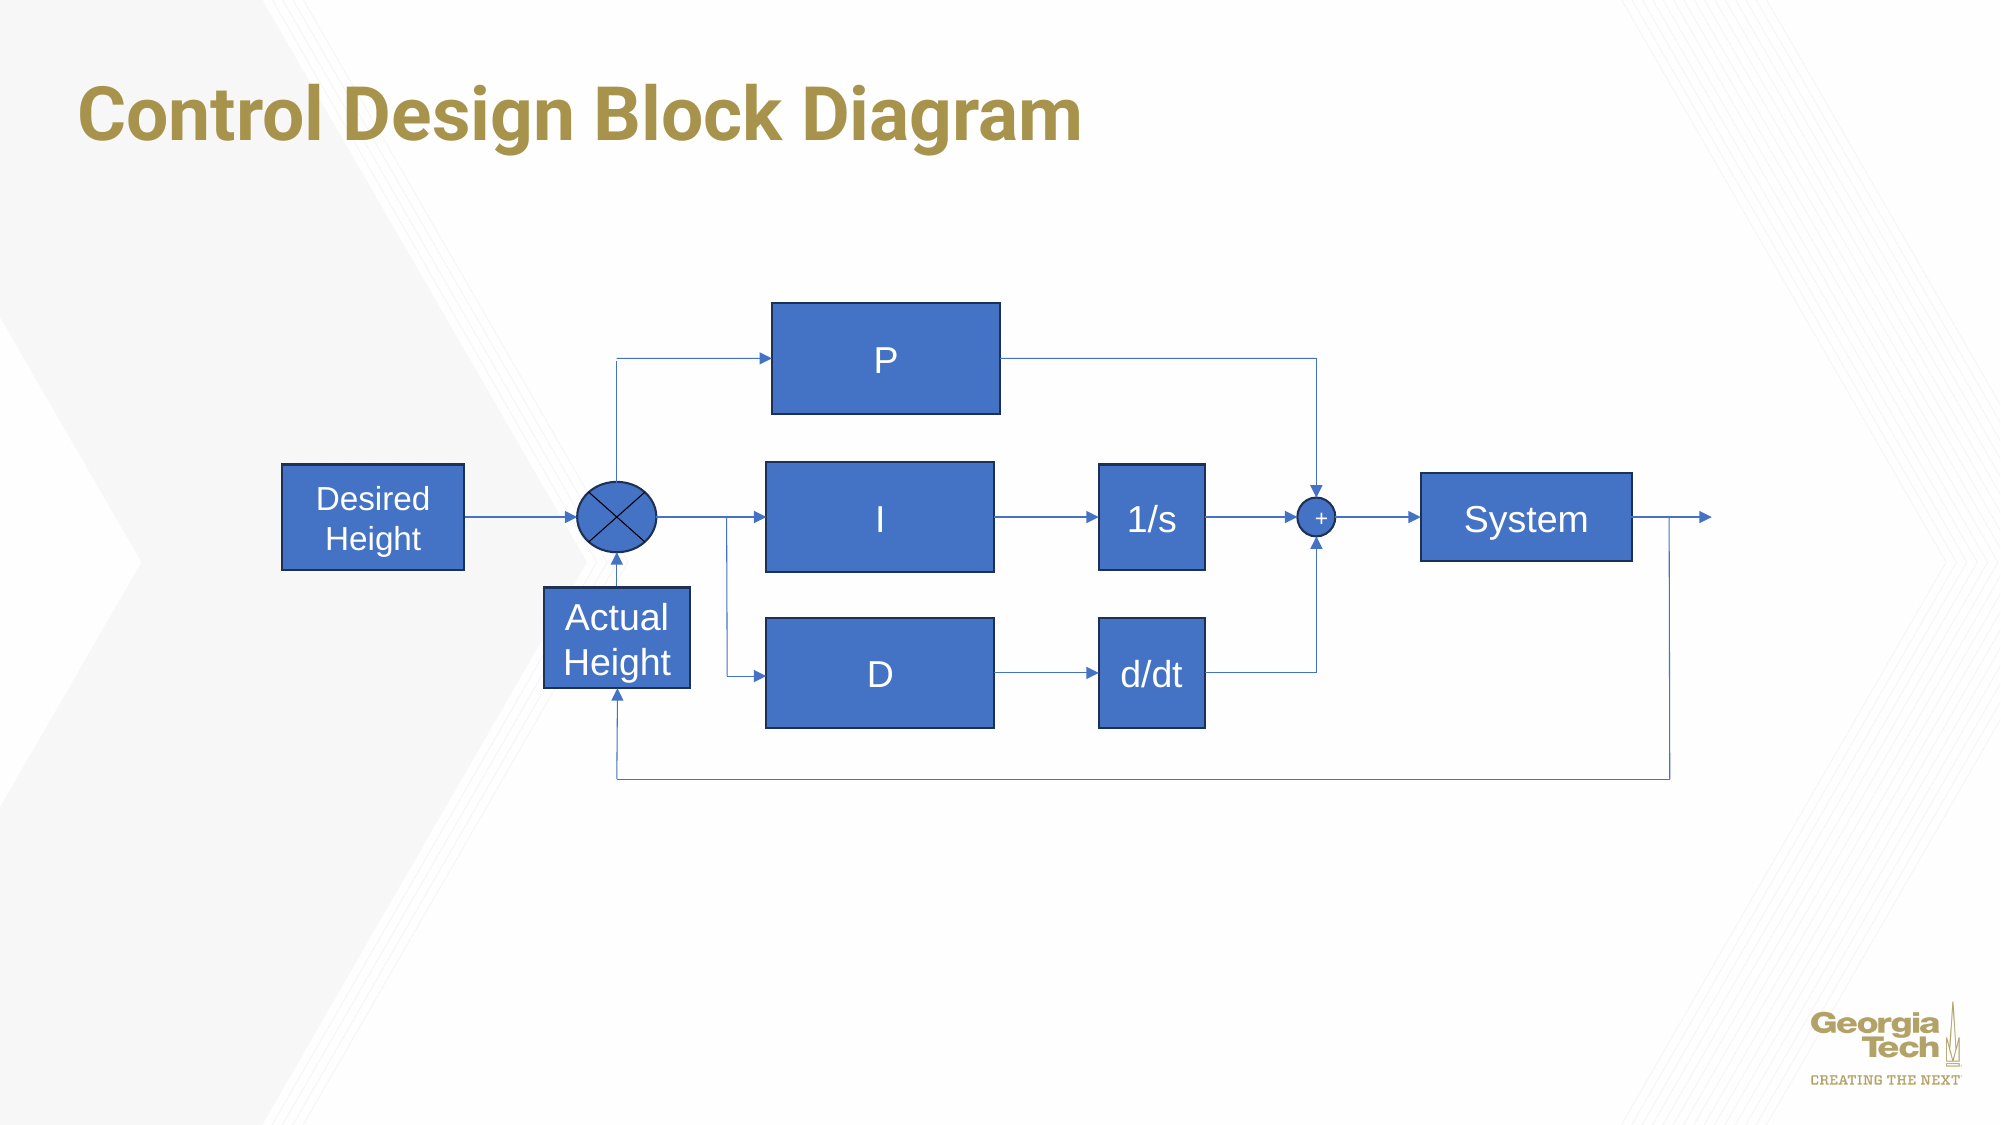

# Control Design Block Diagram
P
I
Desired Height
1/s

+
Actual Height
d/dt
System
D